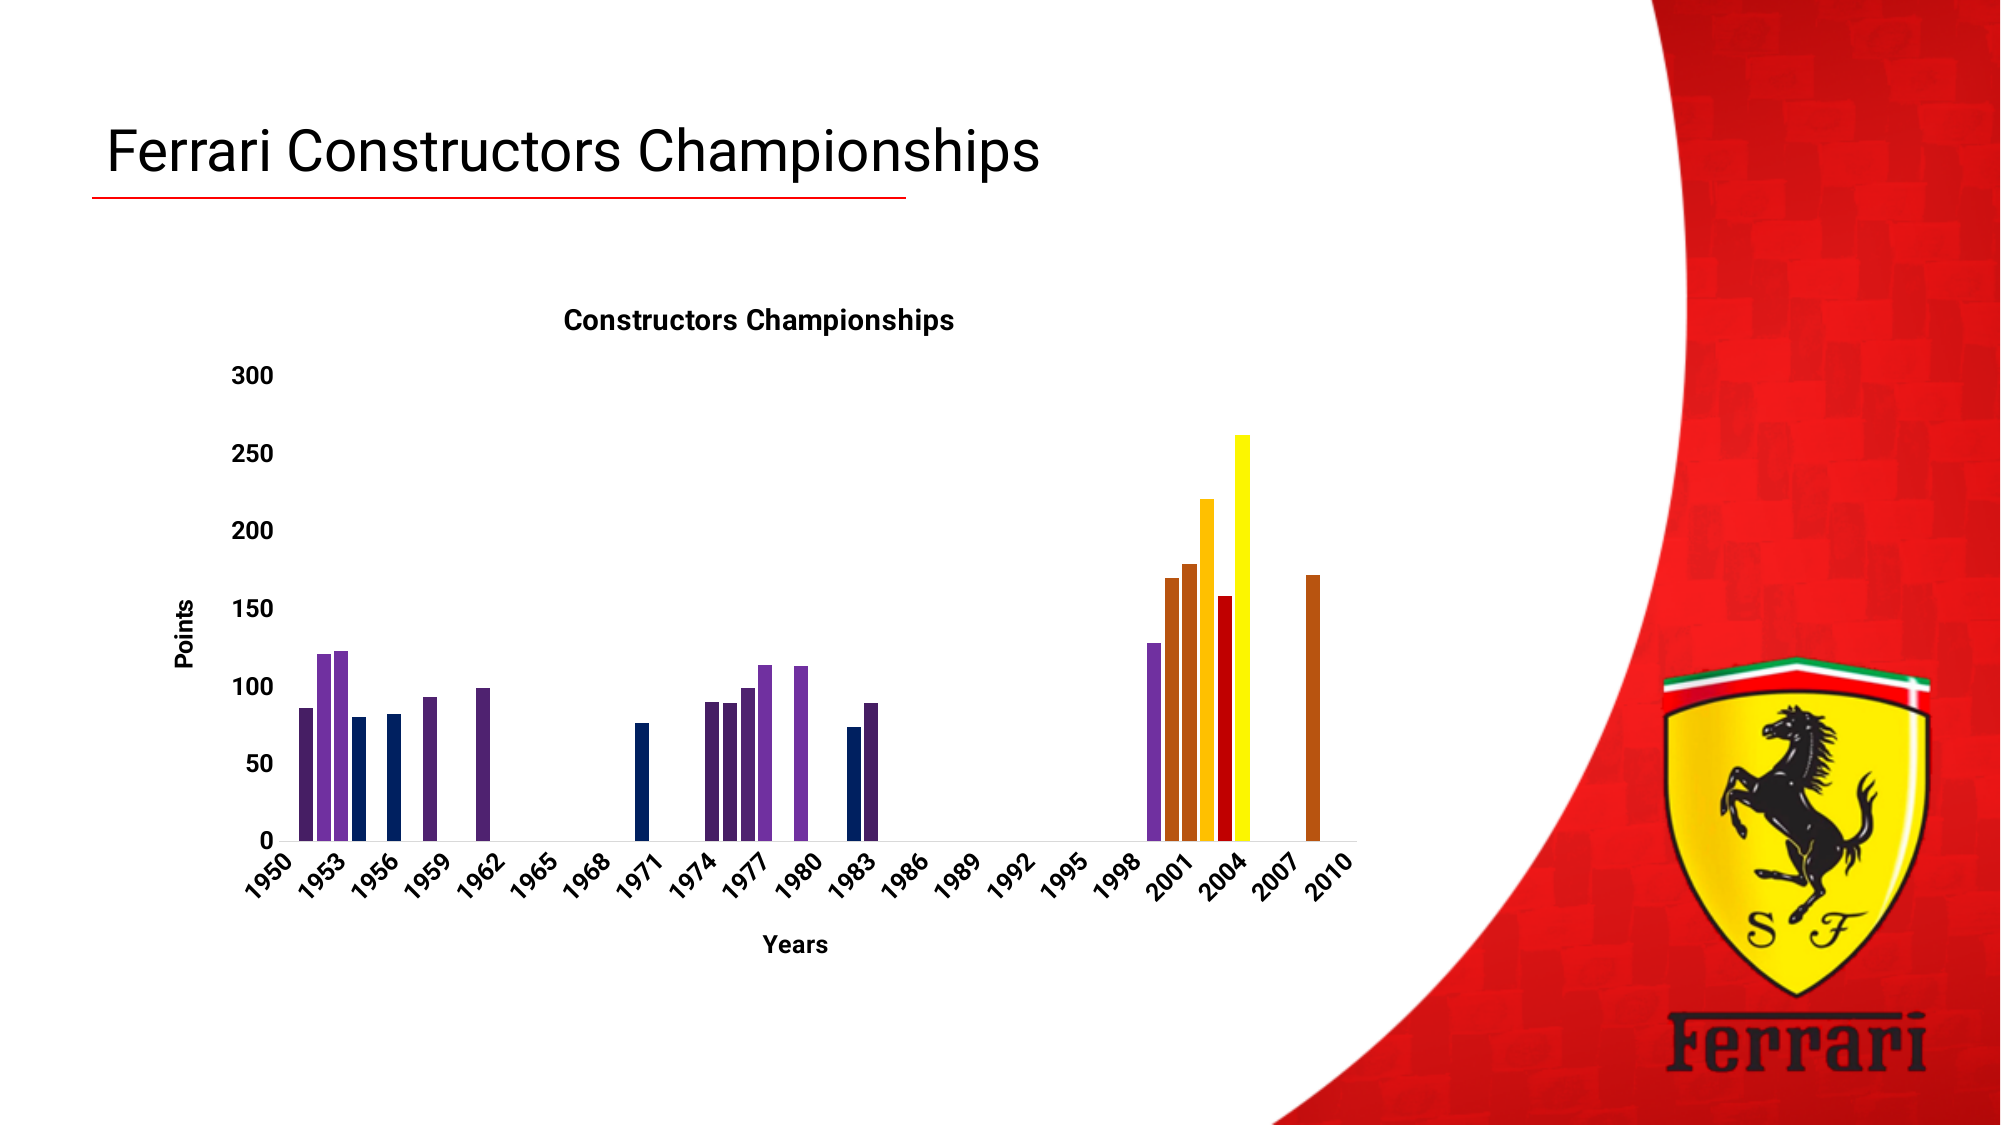

Ferrari Constructors Championships

### Chart: Constructors Championships

| Category | Points |
|---|---|
| 1950 | None |
| 1951 | 86.0 |
| 1952 | 120.5 |
| 1953 | 122.5 |
| 1954 | 80.28 |
| 1955 | None |
| 1956 | 82.0 |
| 1957 | None |
| 1958 | 93.0 |
| 1959 | None |
| 1960 | None |
| 1961 | 99.0 |
| 1962 | None |
| 1963 | None |
| 1964 | None |
| 1965 | None |
| 1966 | None |
| 1967 | None |
| 1968 | None |
| 1969 | None |
| 1970 | 76.0 |
| 1971 | None |
| 1972 | None |
| 1973 | None |
| 1974 | 90.0 |
| 1975 | 89.5 |
| 1976 | 99.0 |
| 1977 | 114.0 |
| 1978 | None |
| 1979 | 113.0 |
| 1980 | None |
| 1981 | None |
| 1982 | 74.0 |
| 1983 | 89.0 |
| 1984 | None |
| 1985 | None |
| 1986 | None |
| 1987 | None |
| 1988 | None |
| 1989 | None |
| 1990 | None |
| 1991 | None |
| 1992 | None |
| 1993 | None |
| 1994 | None |
| 1995 | None |
| 1996 | None |
| 1997 | None |
| 1998 | None |
| 1999 | 128.0 |
| 2000 | 170.0 |
| 2001 | 179.0 |
| 2002 | 221.0 |
| 2003 | 158.0 |
| 2004 | 262.0 |
| 2005 | None |
| 2006 | None |
| 2007 | None |
| 2008 | 172.0 |
| 2009 | None |
| 2010 | None |